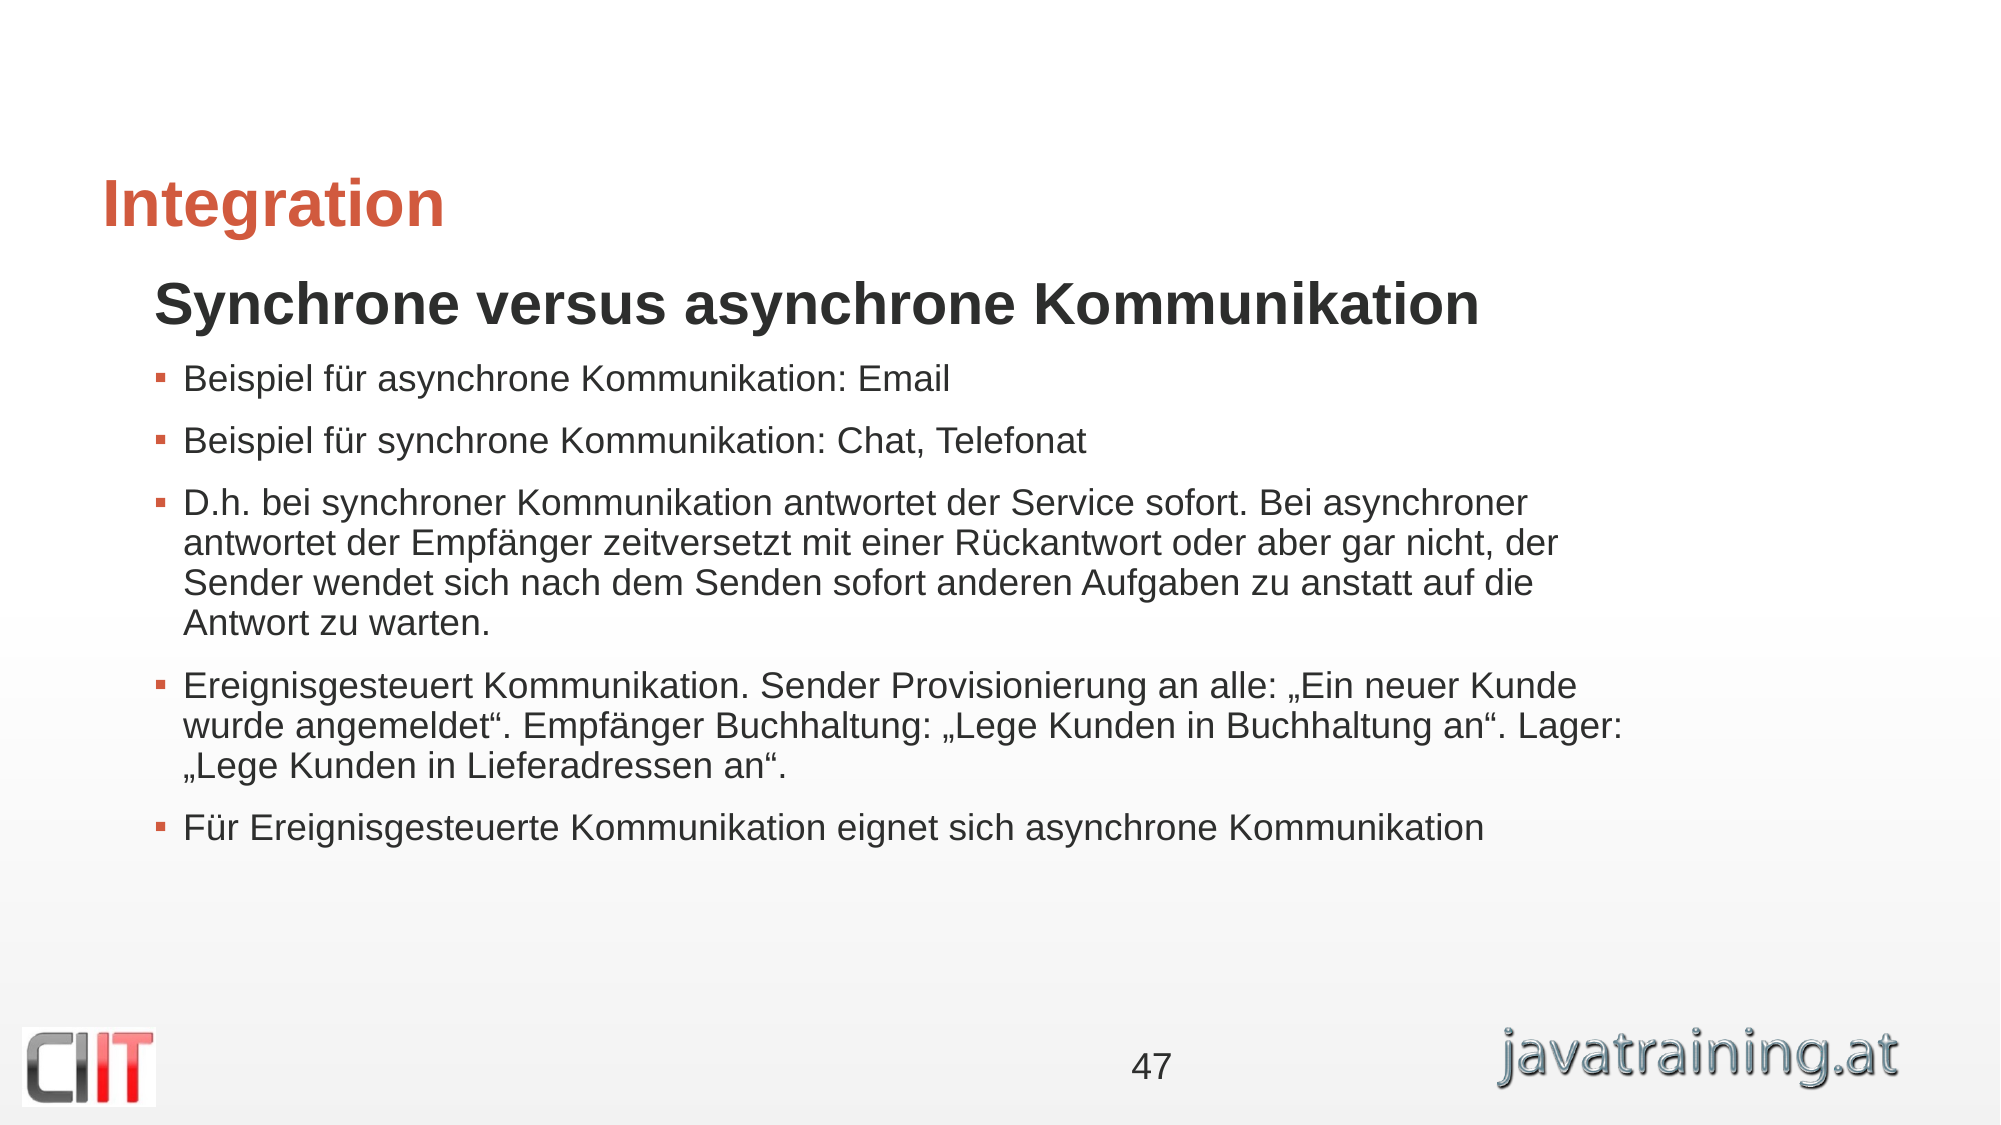

# Integration
Synchrone versus asynchrone Kommunikation
Beispiel für asynchrone Kommunikation: Email
Beispiel für synchrone Kommunikation: Chat, Telefonat
D.h. bei synchroner Kommunikation antwortet der Service sofort. Bei asynchroner antwortet der Empfänger zeitversetzt mit einer Rückantwort oder aber gar nicht, der Sender wendet sich nach dem Senden sofort anderen Aufgaben zu anstatt auf die
Antwort zu warten.
Ereignisgesteuert Kommunikation. Sender Provisionierung an alle: „Ein neuer Kunde wurde angemeldet“. Empfänger Buchhaltung: „Lege Kunden in Buchhaltung an“. Lager: „Lege Kunden in Lieferadressen an“.
Für Ereignisgesteuerte Kommunikation eignet sich asynchrone Kommunikation

47